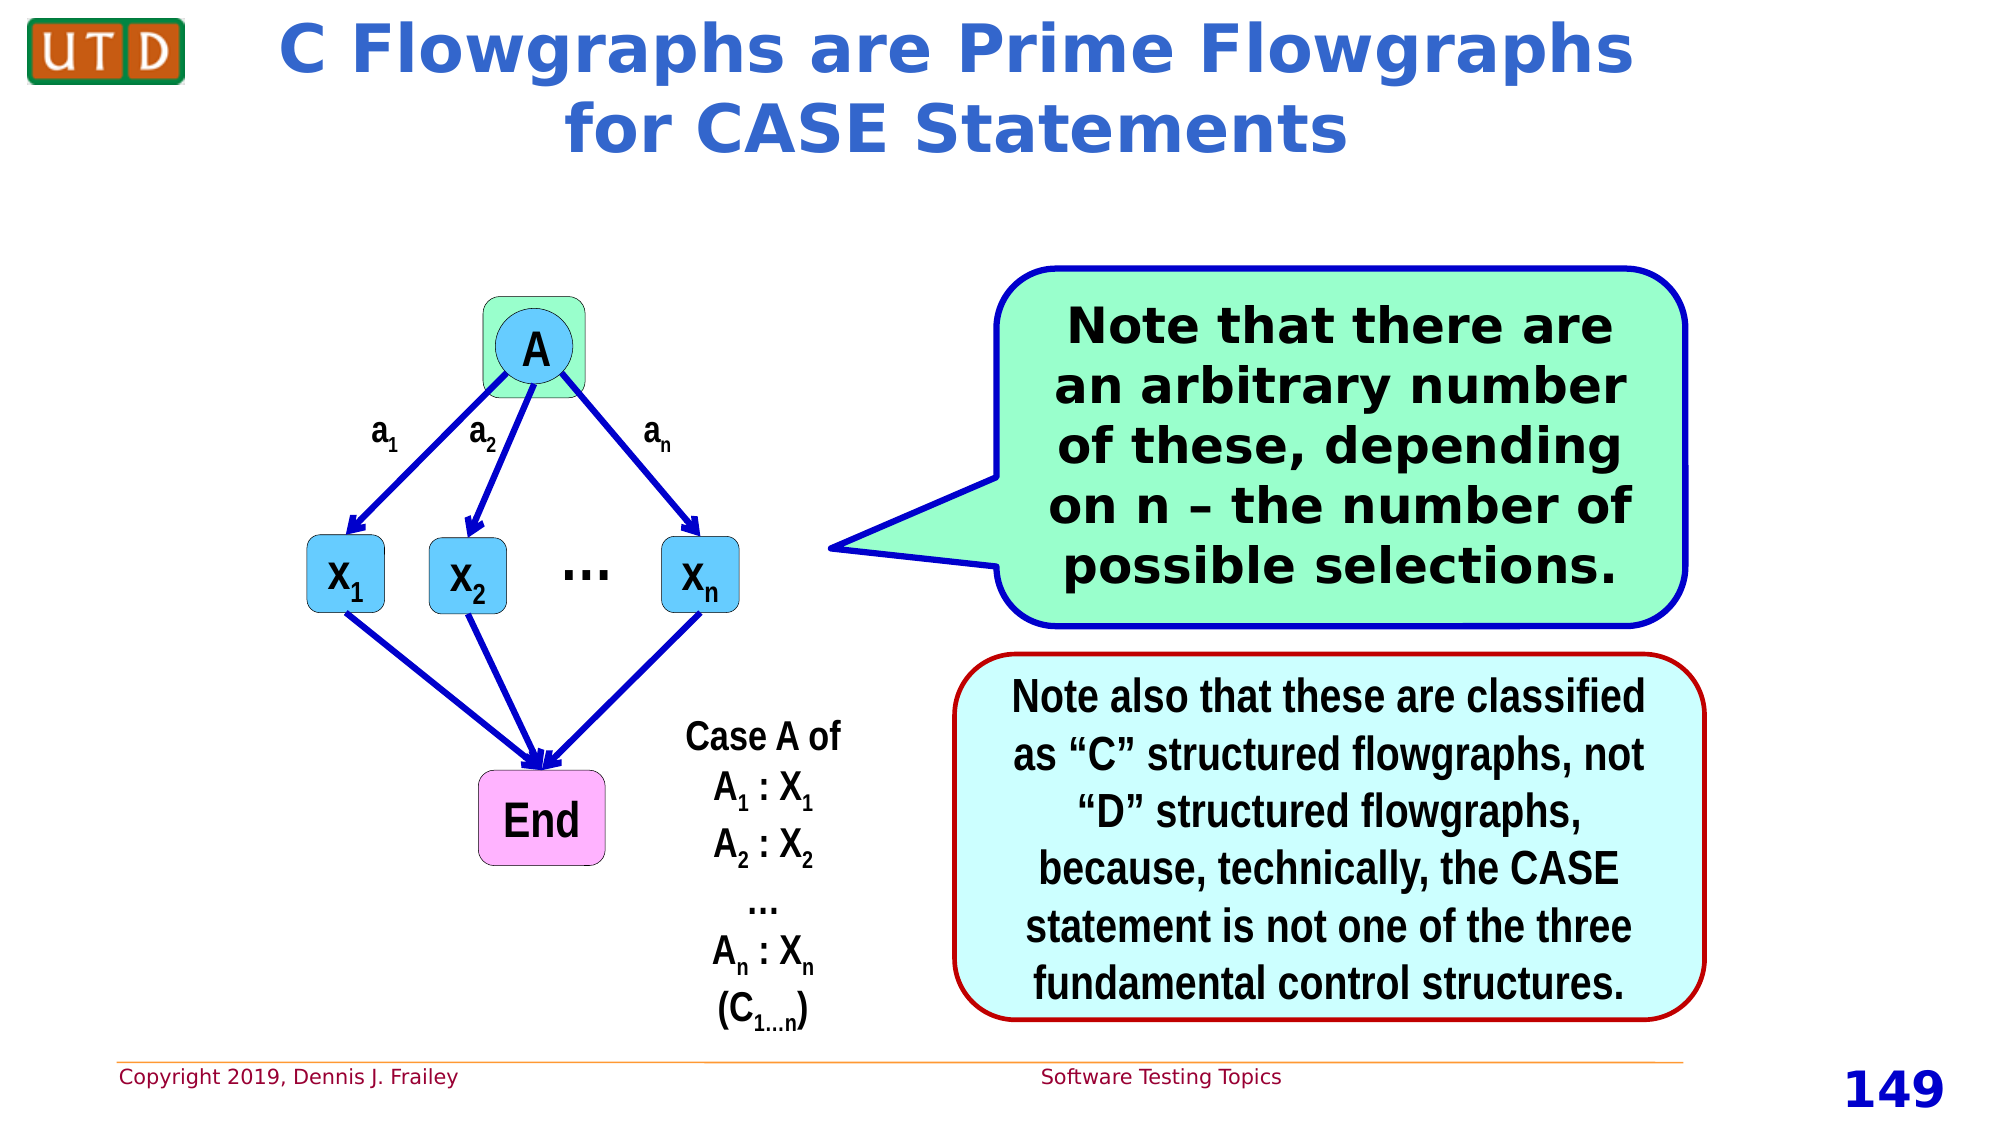

# C Flowgraphs are Prime Flowgraphs for CASE Statements
Note that there are an arbitrary number of these, depending on n – the number of possible selections.

A
a1
a2
an
…
x1
xn
x2
Note also that these are classified as “C” structured flowgraphs, not “D” structured flowgraphs, because, technically, the CASE statement is not one of the three fundamental control structures.
Case A of
A1 : X1
A2 : X2
…
An : Xn
(C1…n)
End